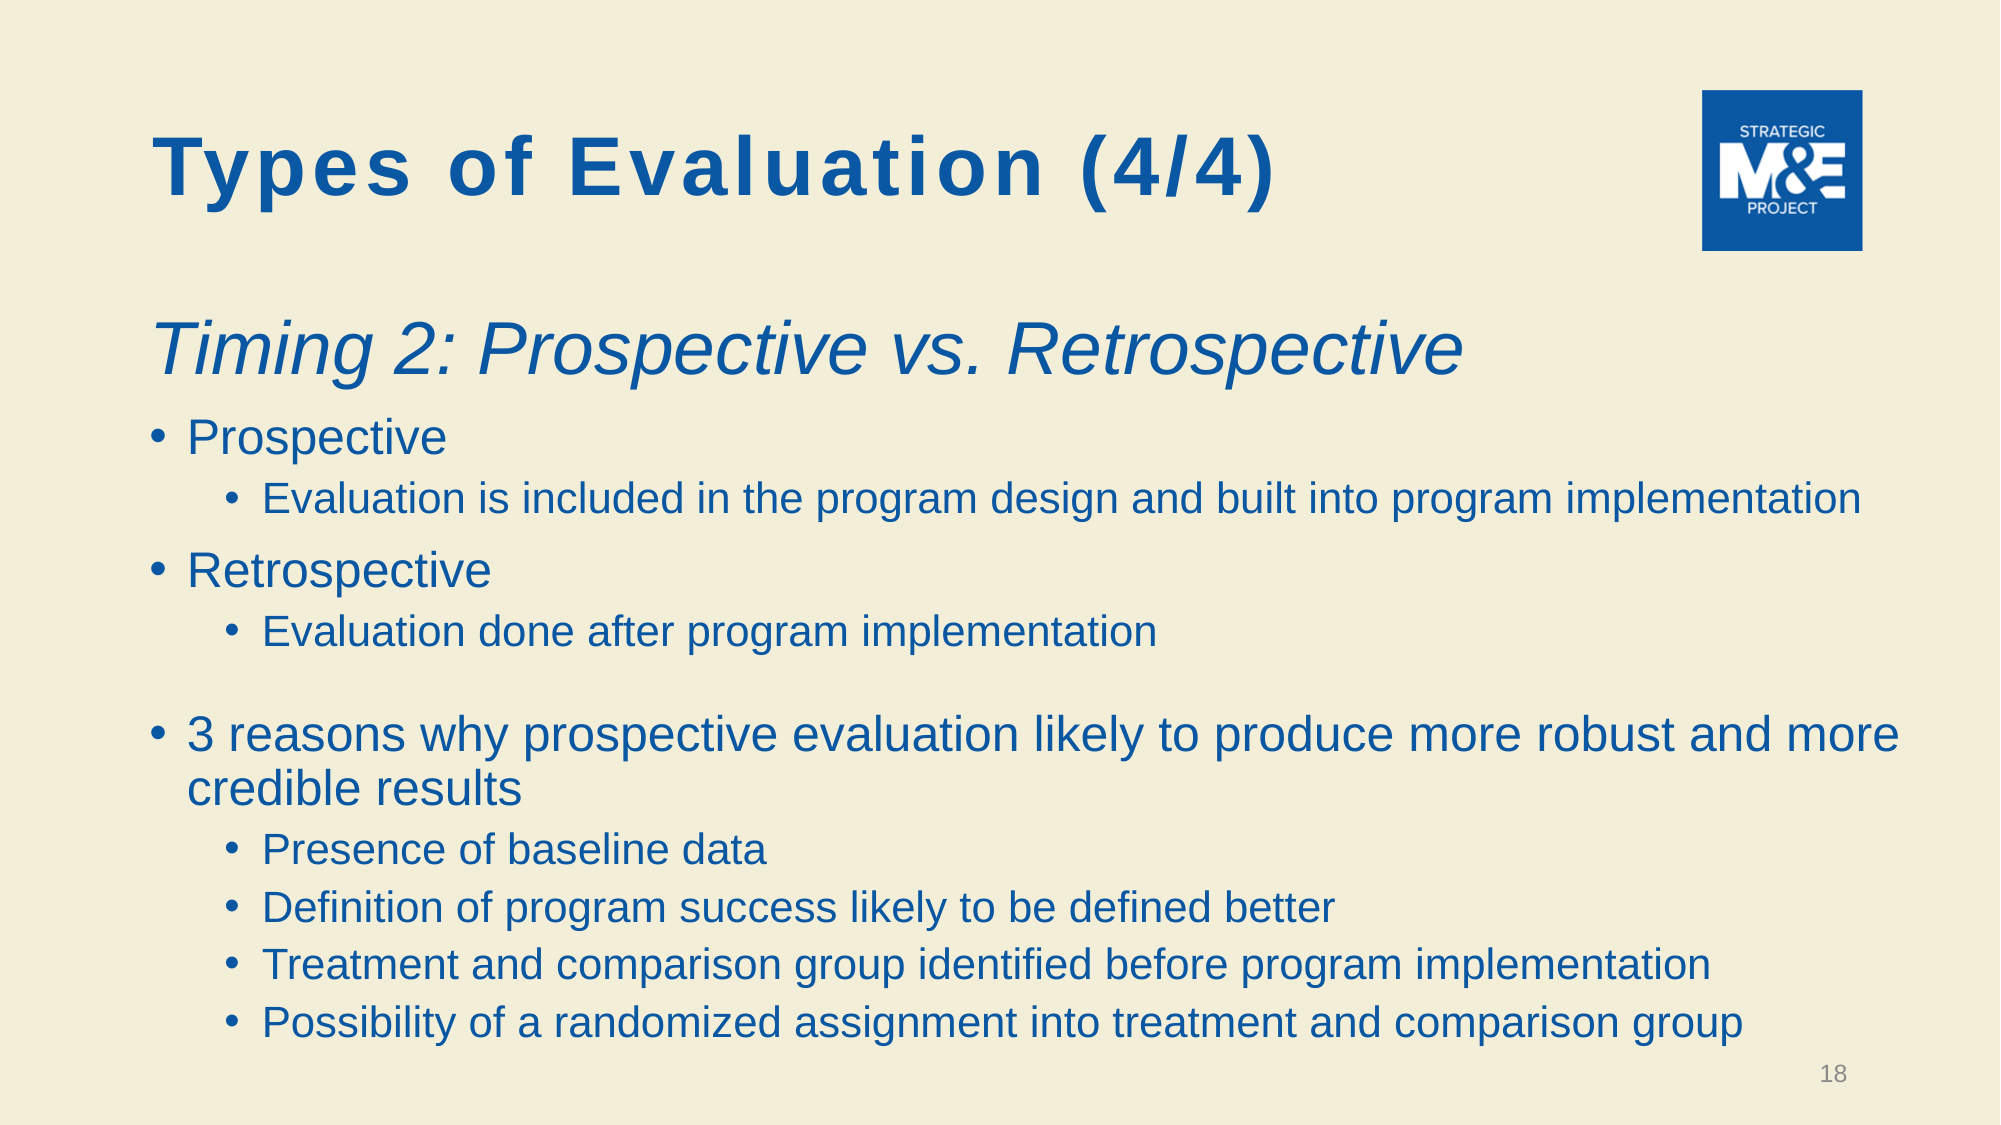

# Types of Evaluation (4/4)
Timing 2: Prospective vs. Retrospective
Prospective
Evaluation is included in the program design and built into program implementation
Retrospective
Evaluation done after program implementation

3 reasons why prospective evaluation likely to produce more robust and more credible results
Presence of baseline data
Definition of program success likely to be defined better
Treatment and comparison group identified before program implementation
Possibility of a randomized assignment into treatment and comparison group

18